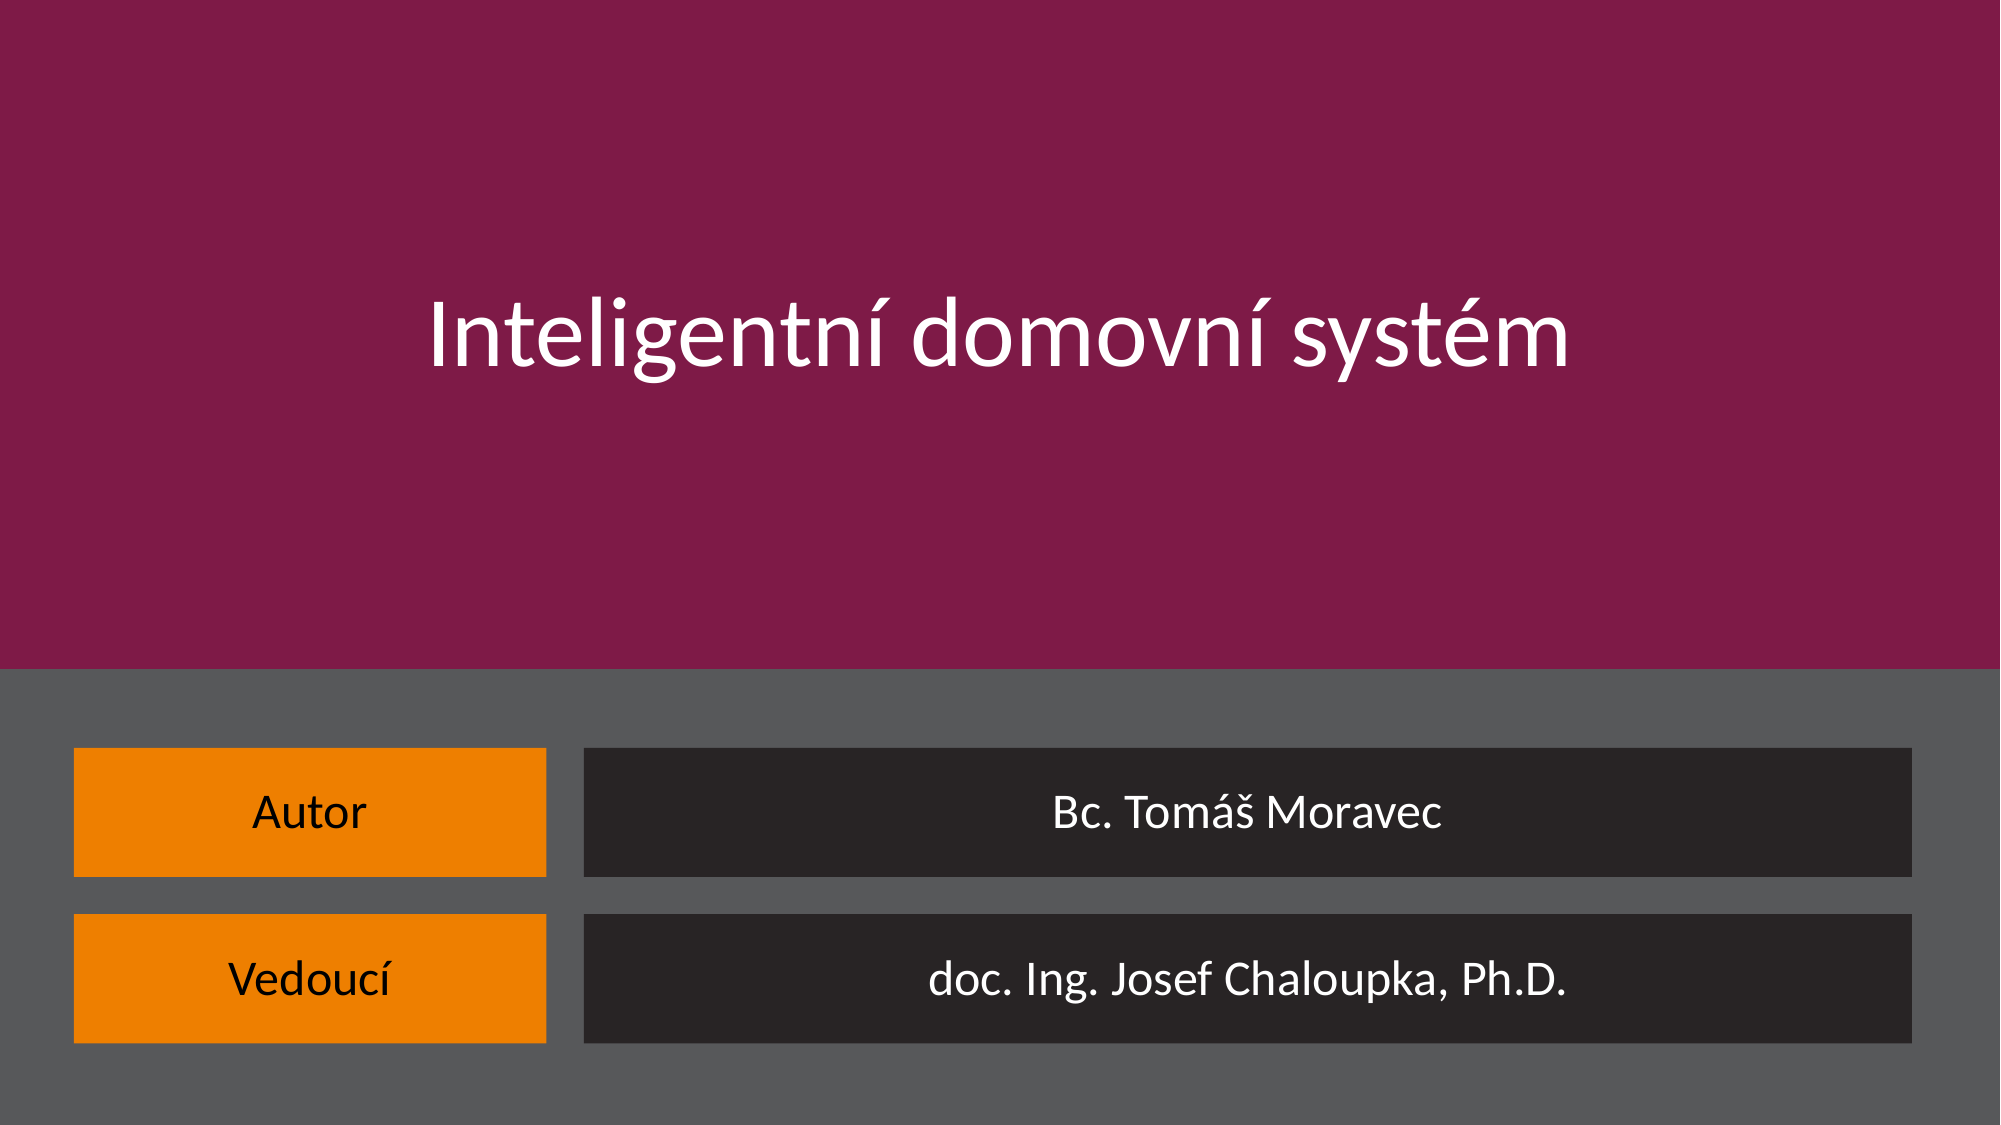

Inteligentní domovní systém
Autor
Bc. Tomáš Moravec
Vedoucí
doc. Ing. Josef Chaloupka, Ph.D.